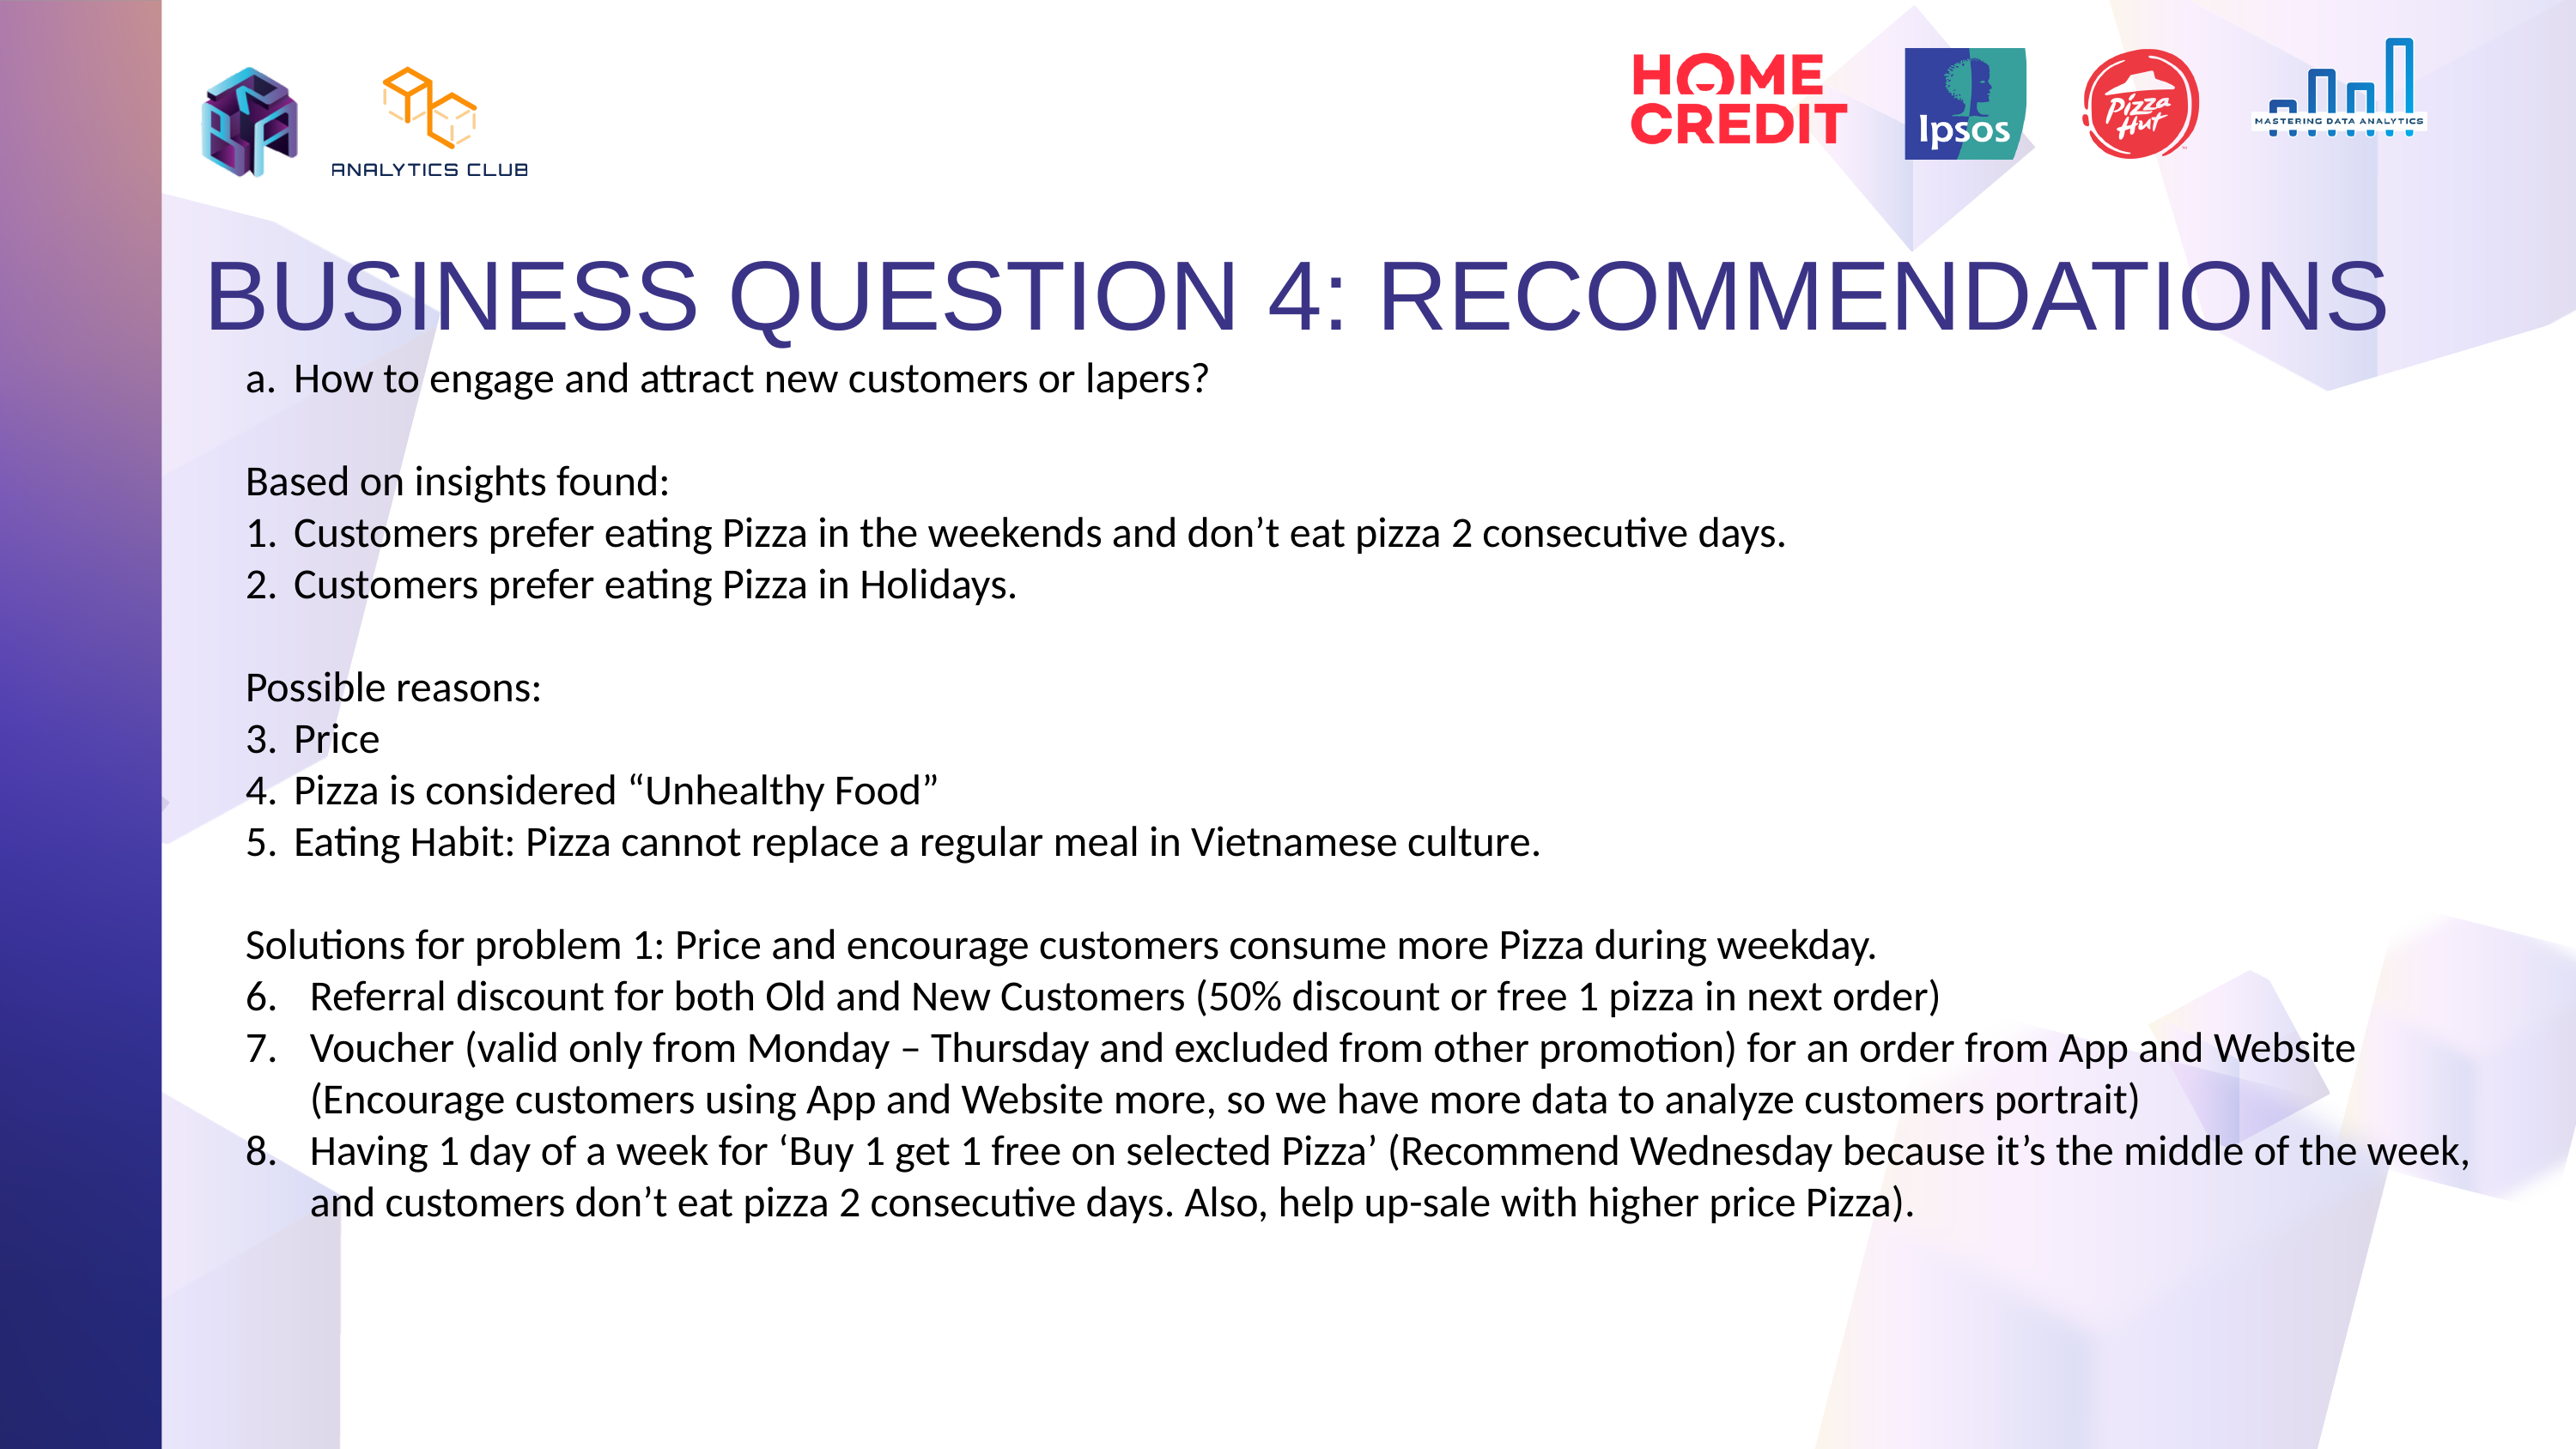

BUSINESS QUESTION 4: RECOMMENDATIONS
How to engage and attract new customers or lapers?

Based on insights found:
Customers prefer eating Pizza in the weekends and don’t eat pizza 2 consecutive days.
Customers prefer eating Pizza in Holidays.

Possible reasons:
Price
Pizza is considered “Unhealthy Food”
Eating Habit: Pizza cannot replace a regular meal in Vietnamese culture.

Solutions for problem 1: Price and encourage customers consume more Pizza during weekday.
Referral discount for both Old and New Customers (50% discount or free 1 pizza in next order)
Voucher (valid only from Monday – Thursday and excluded from other promotion) for an order from App and Website (Encourage customers using App and Website more, so we have more data to analyze customers portrait)
Having 1 day of a week for ‘Buy 1 get 1 free on selected Pizza’ (Recommend Wednesday because it’s the middle of the week, and customers don’t eat pizza 2 consecutive days. Also, help up-sale with higher price Pizza).